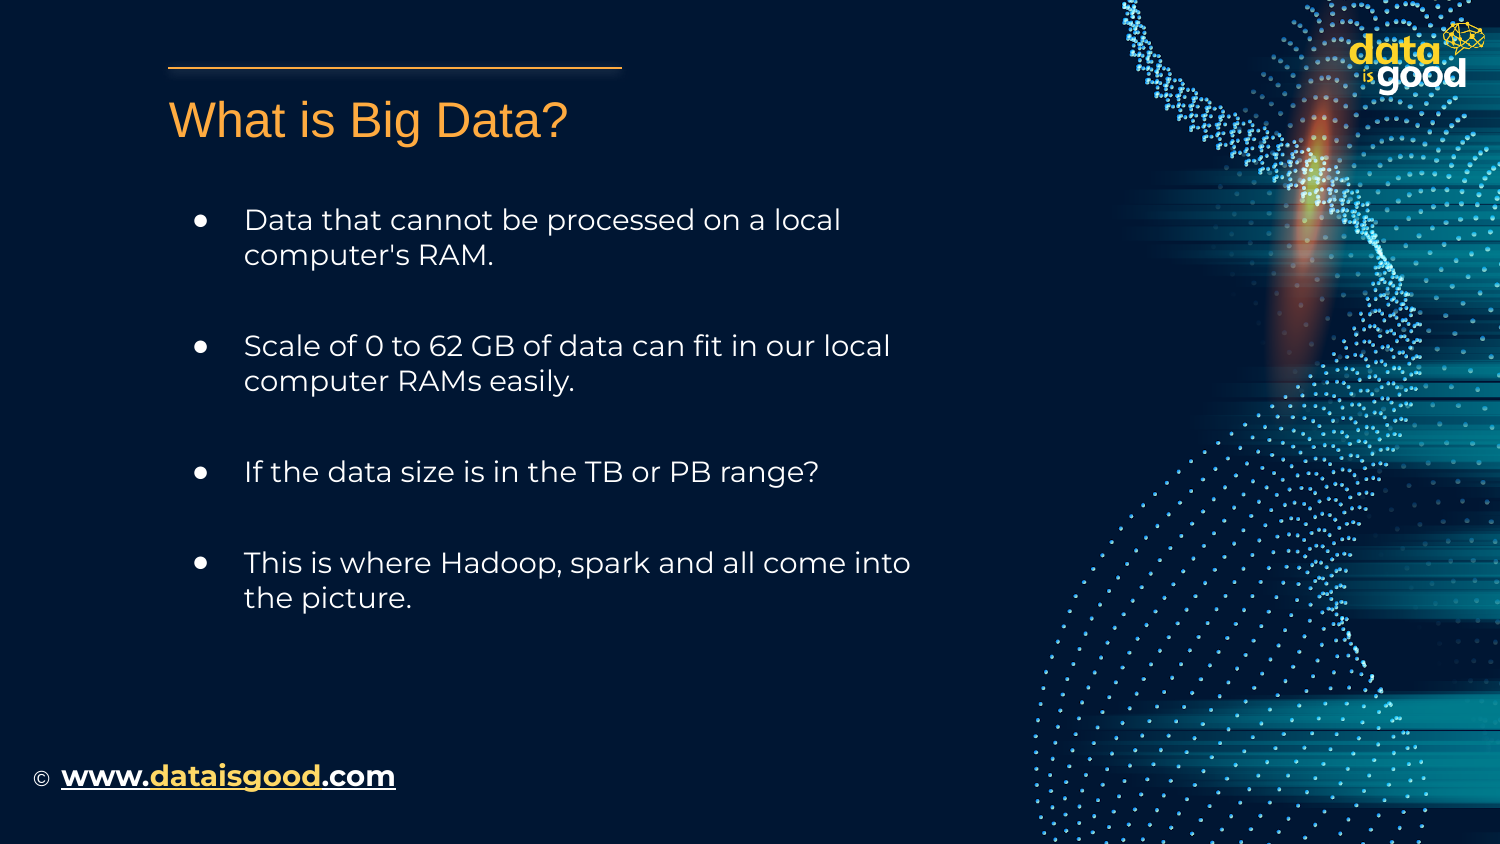

# What is Big Data?
Data that cannot be processed on a local computer's RAM.
Scale of 0 to 62 GB of data can fit in our local computer RAMs easily.
If the data size is in the TB or PB range?
This is where Hadoop, spark and all come into the picture.